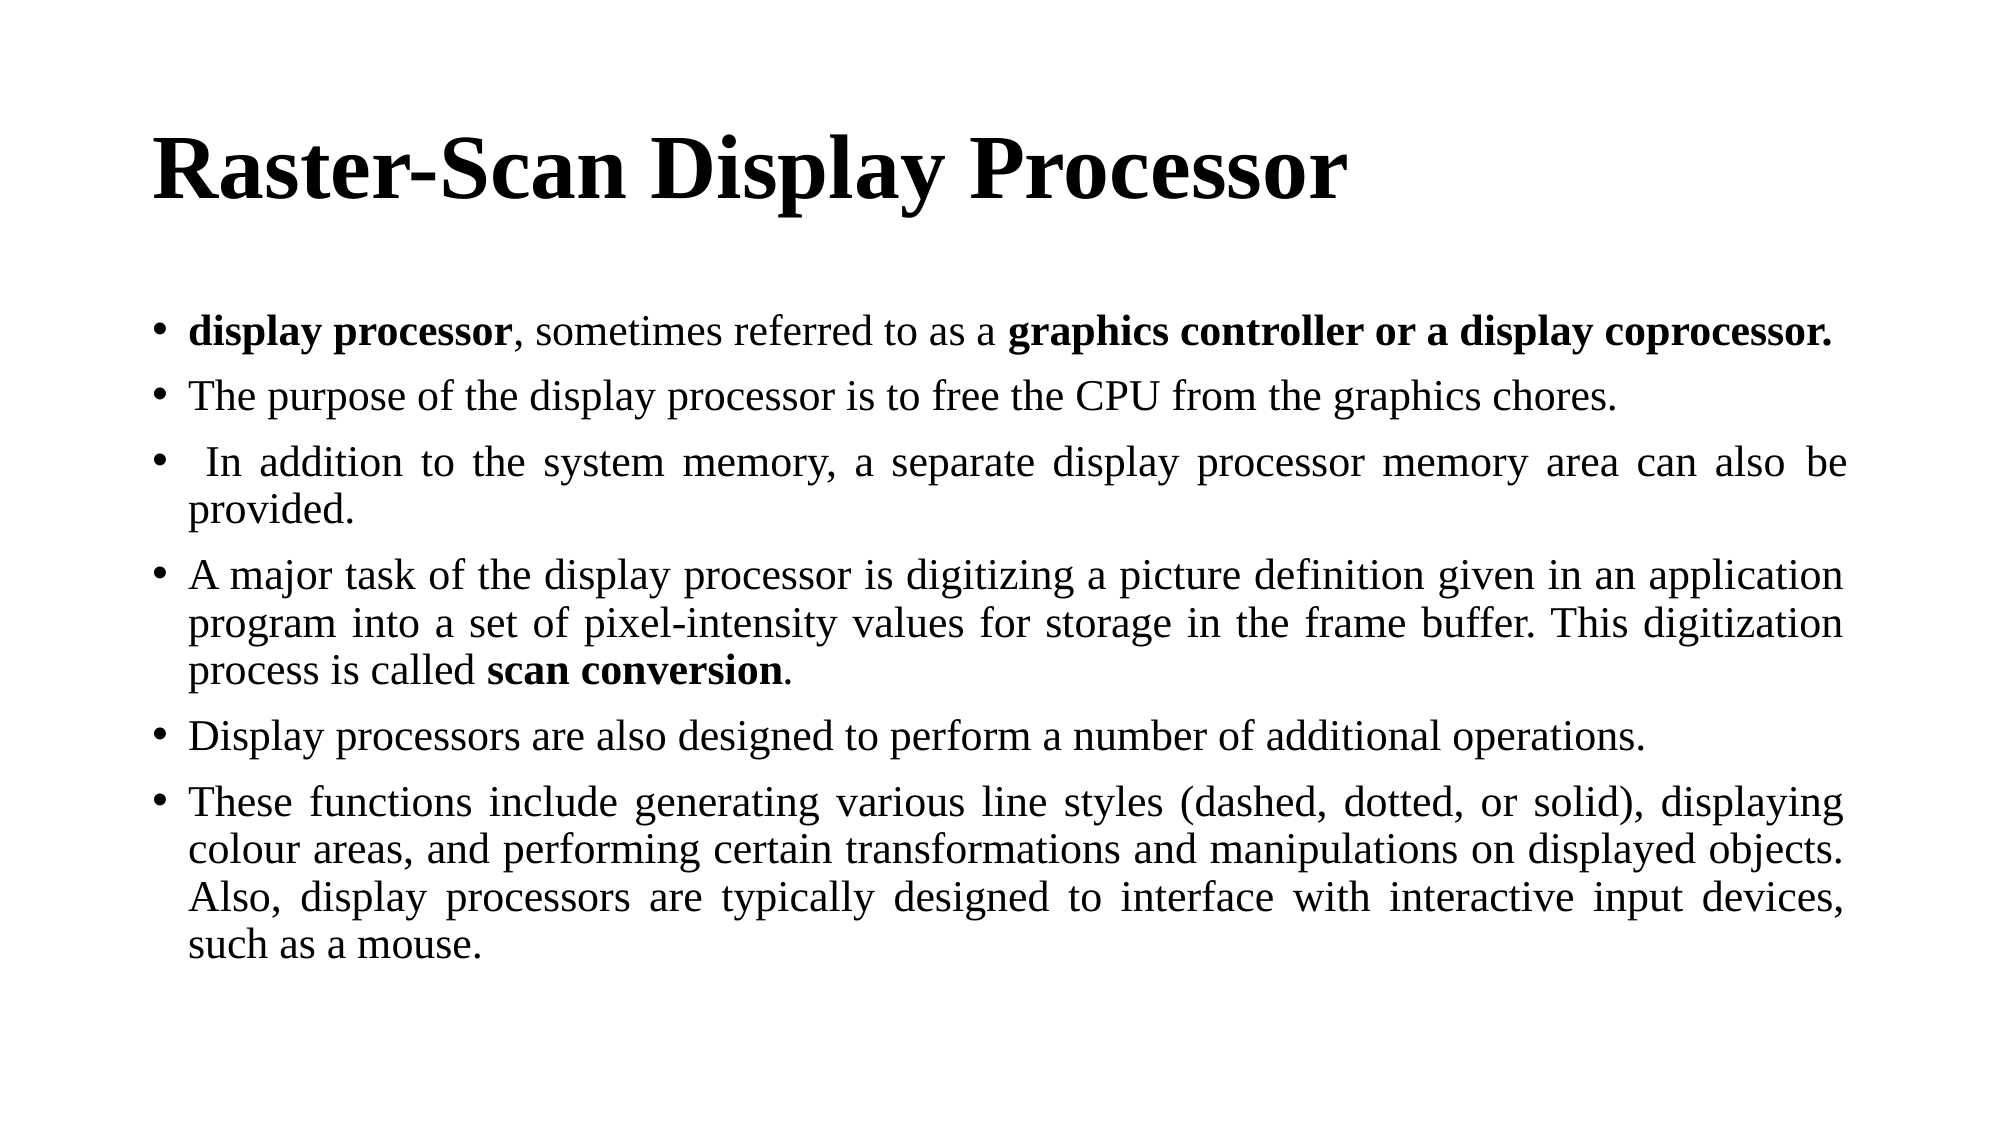

# Raster-Scan Display Processor
display processor, sometimes referred to as a graphics controller or a display coprocessor.
The purpose of the display processor is to free the CPU from the graphics chores.
 In addition to the system memory, a separate display processor memory area can also be provided.
A major task of the display processor is digitizing a picture definition given in an application program into a set of pixel-intensity values for storage in the frame buffer. This digitization process is called scan conversion.
Display processors are also designed to perform a number of additional operations.
These functions include generating various line styles (dashed, dotted, or solid), displaying colour areas, and performing certain transformations and manipulations on displayed objects. Also, display processors are typically designed to interface with interactive input devices, such as a mouse.